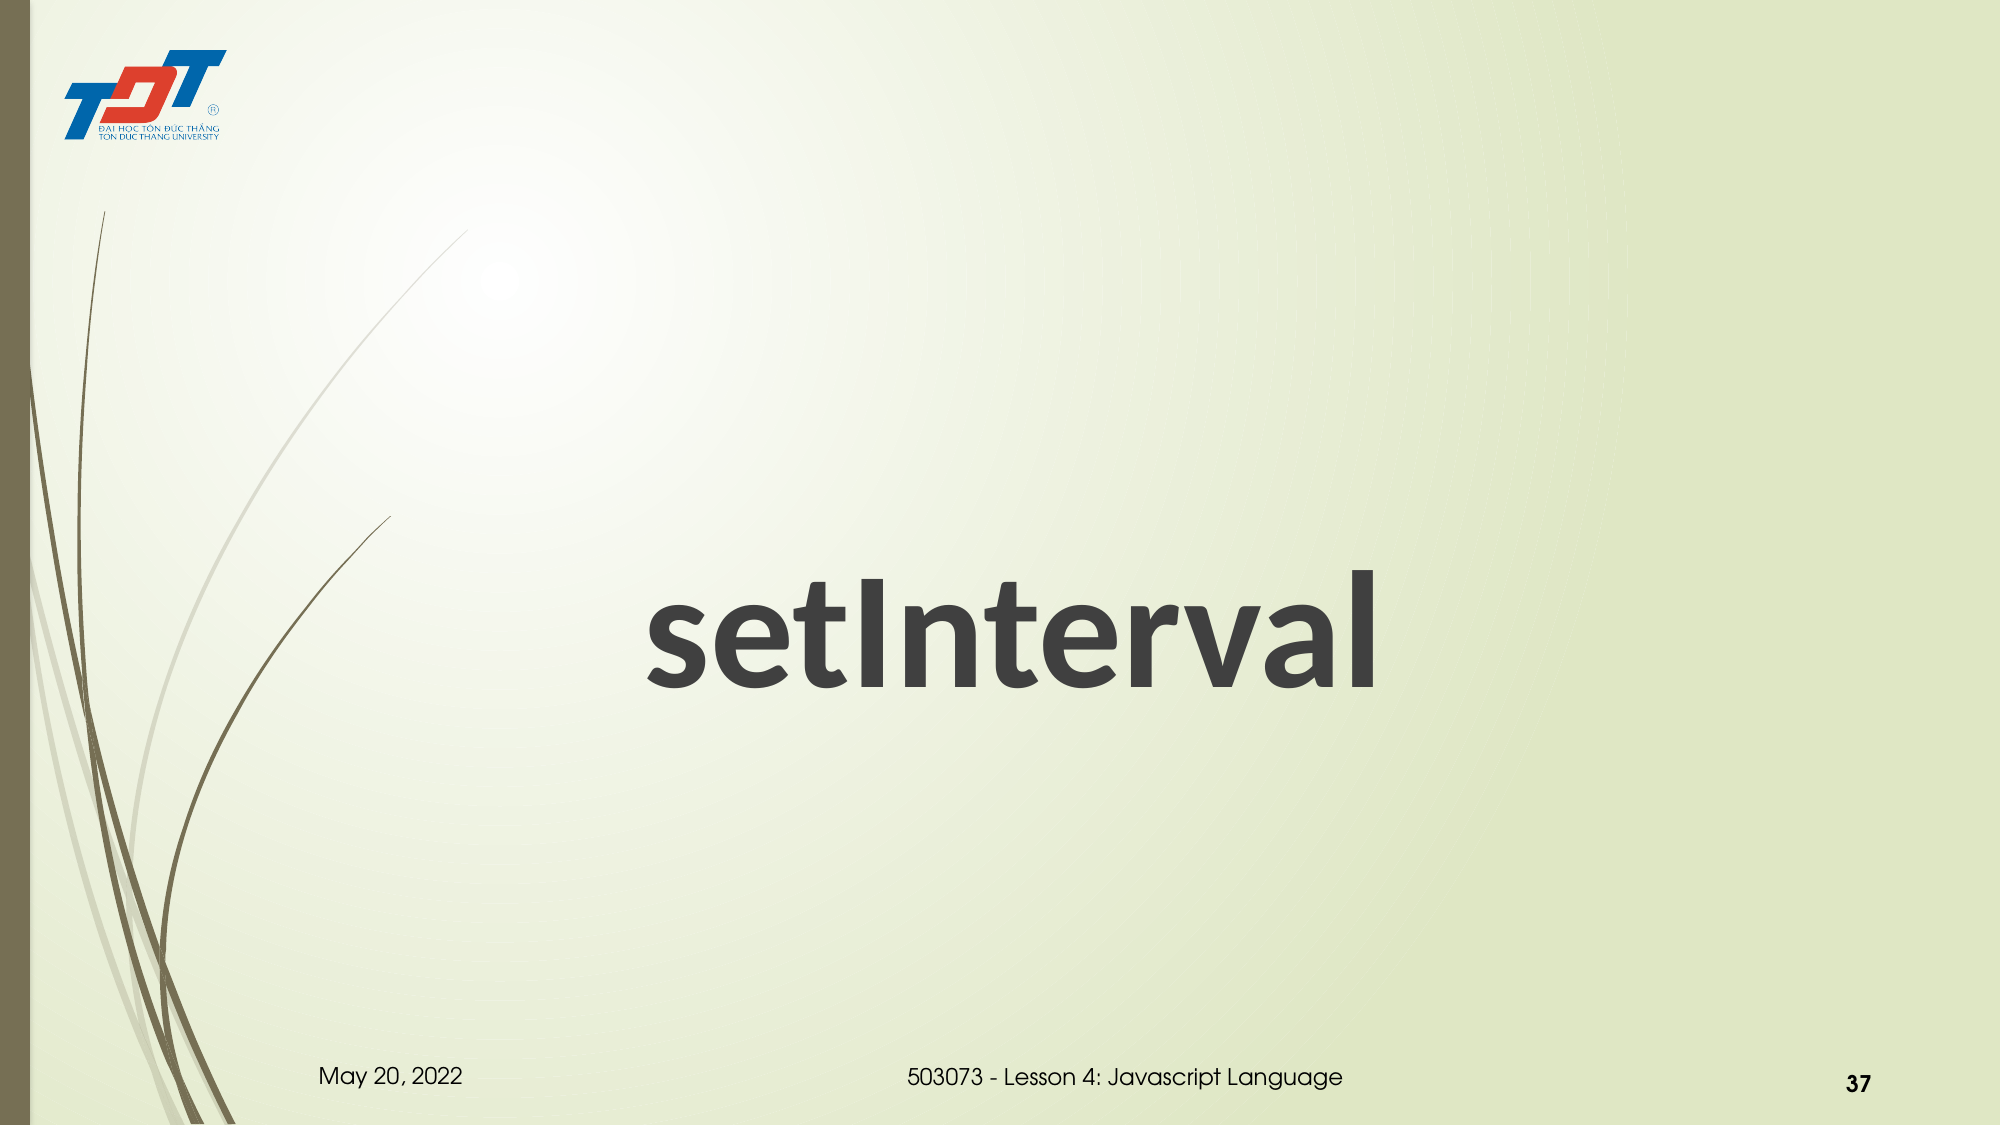

#
setInterval
May 20, 2022
37
503073 - Lesson 4: Javascript Language